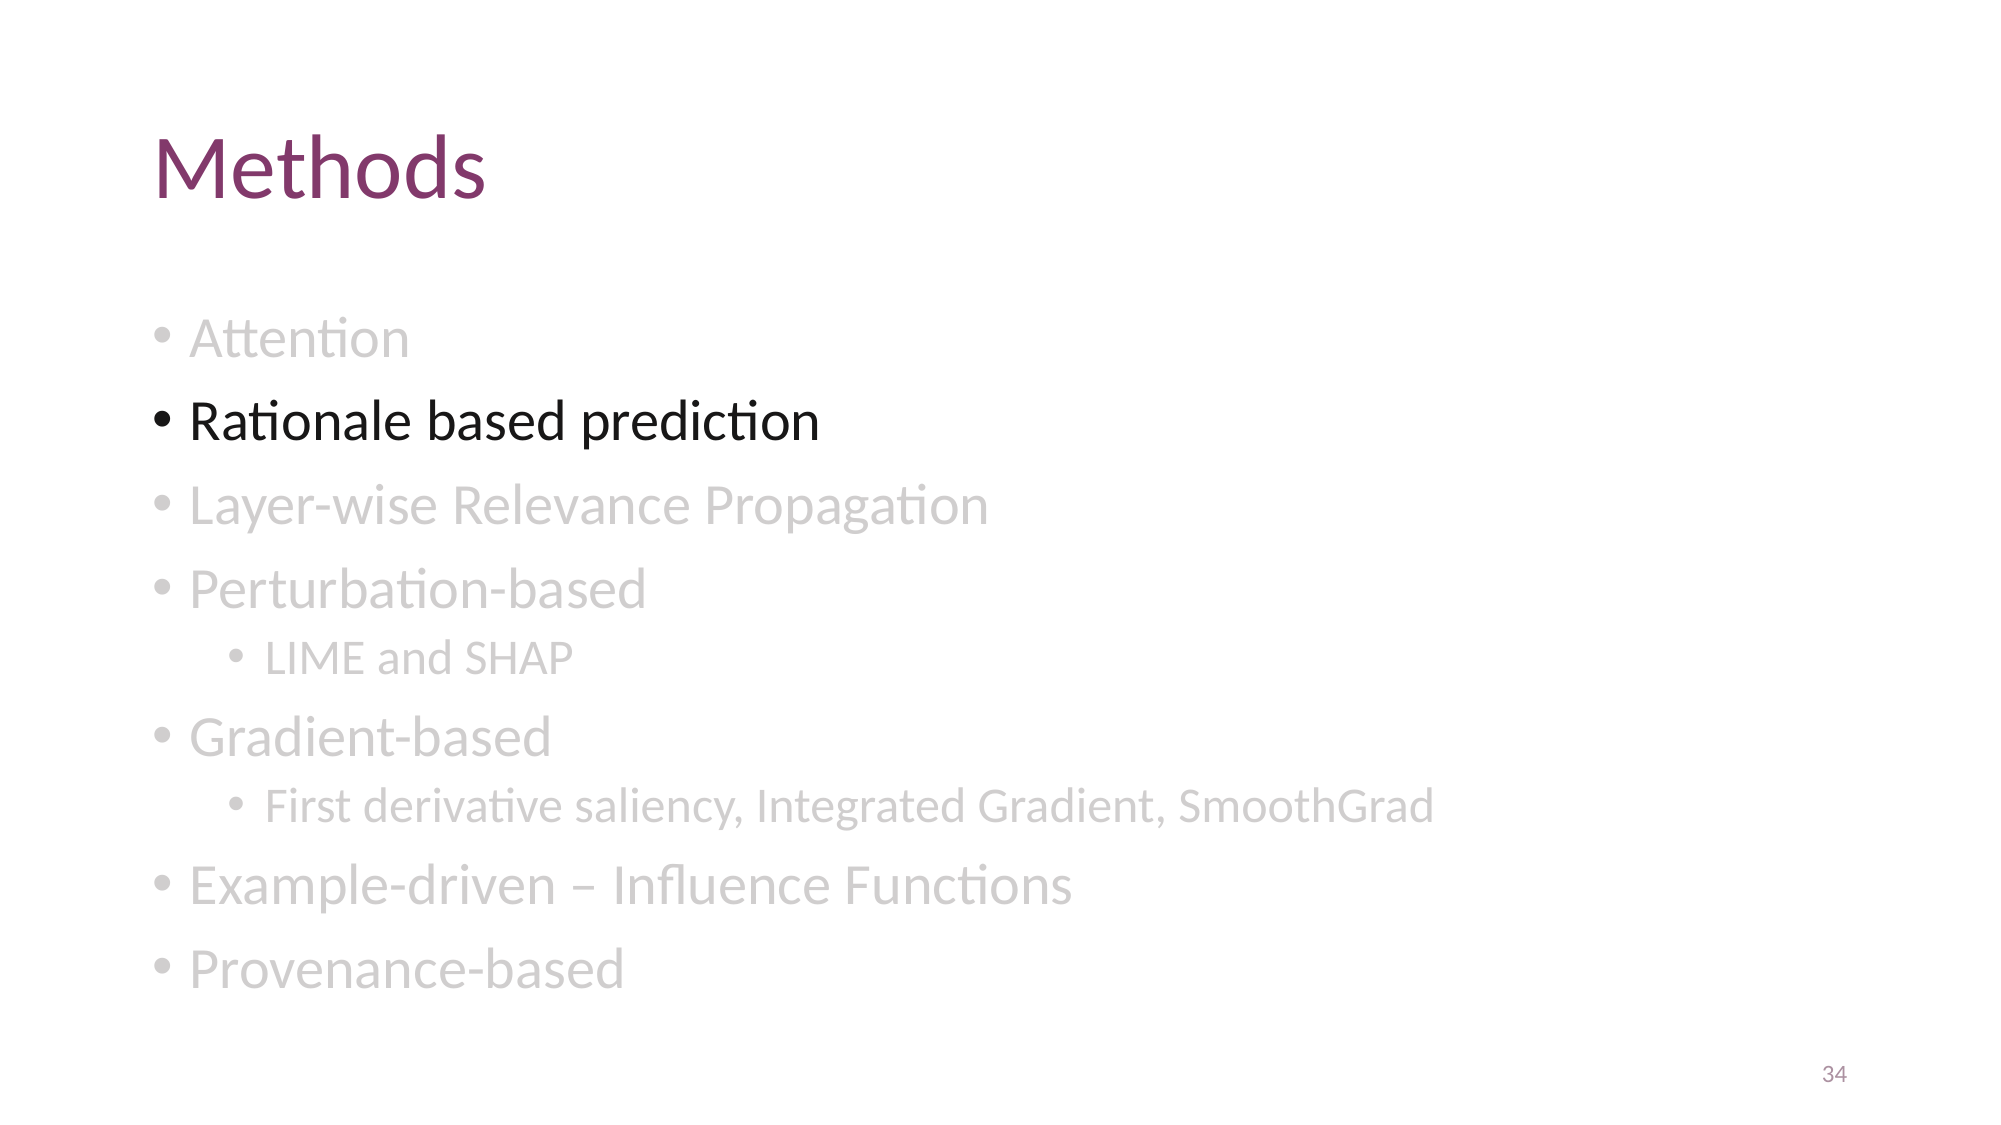

# Methods
Attention
Rationale based prediction
Layer-wise Relevance Propagation
Perturbation-based
LIME and SHAP
Gradient-based
First derivative saliency, Integrated Gradient, SmoothGrad
Example-driven – Influence Functions
Provenance-based

34